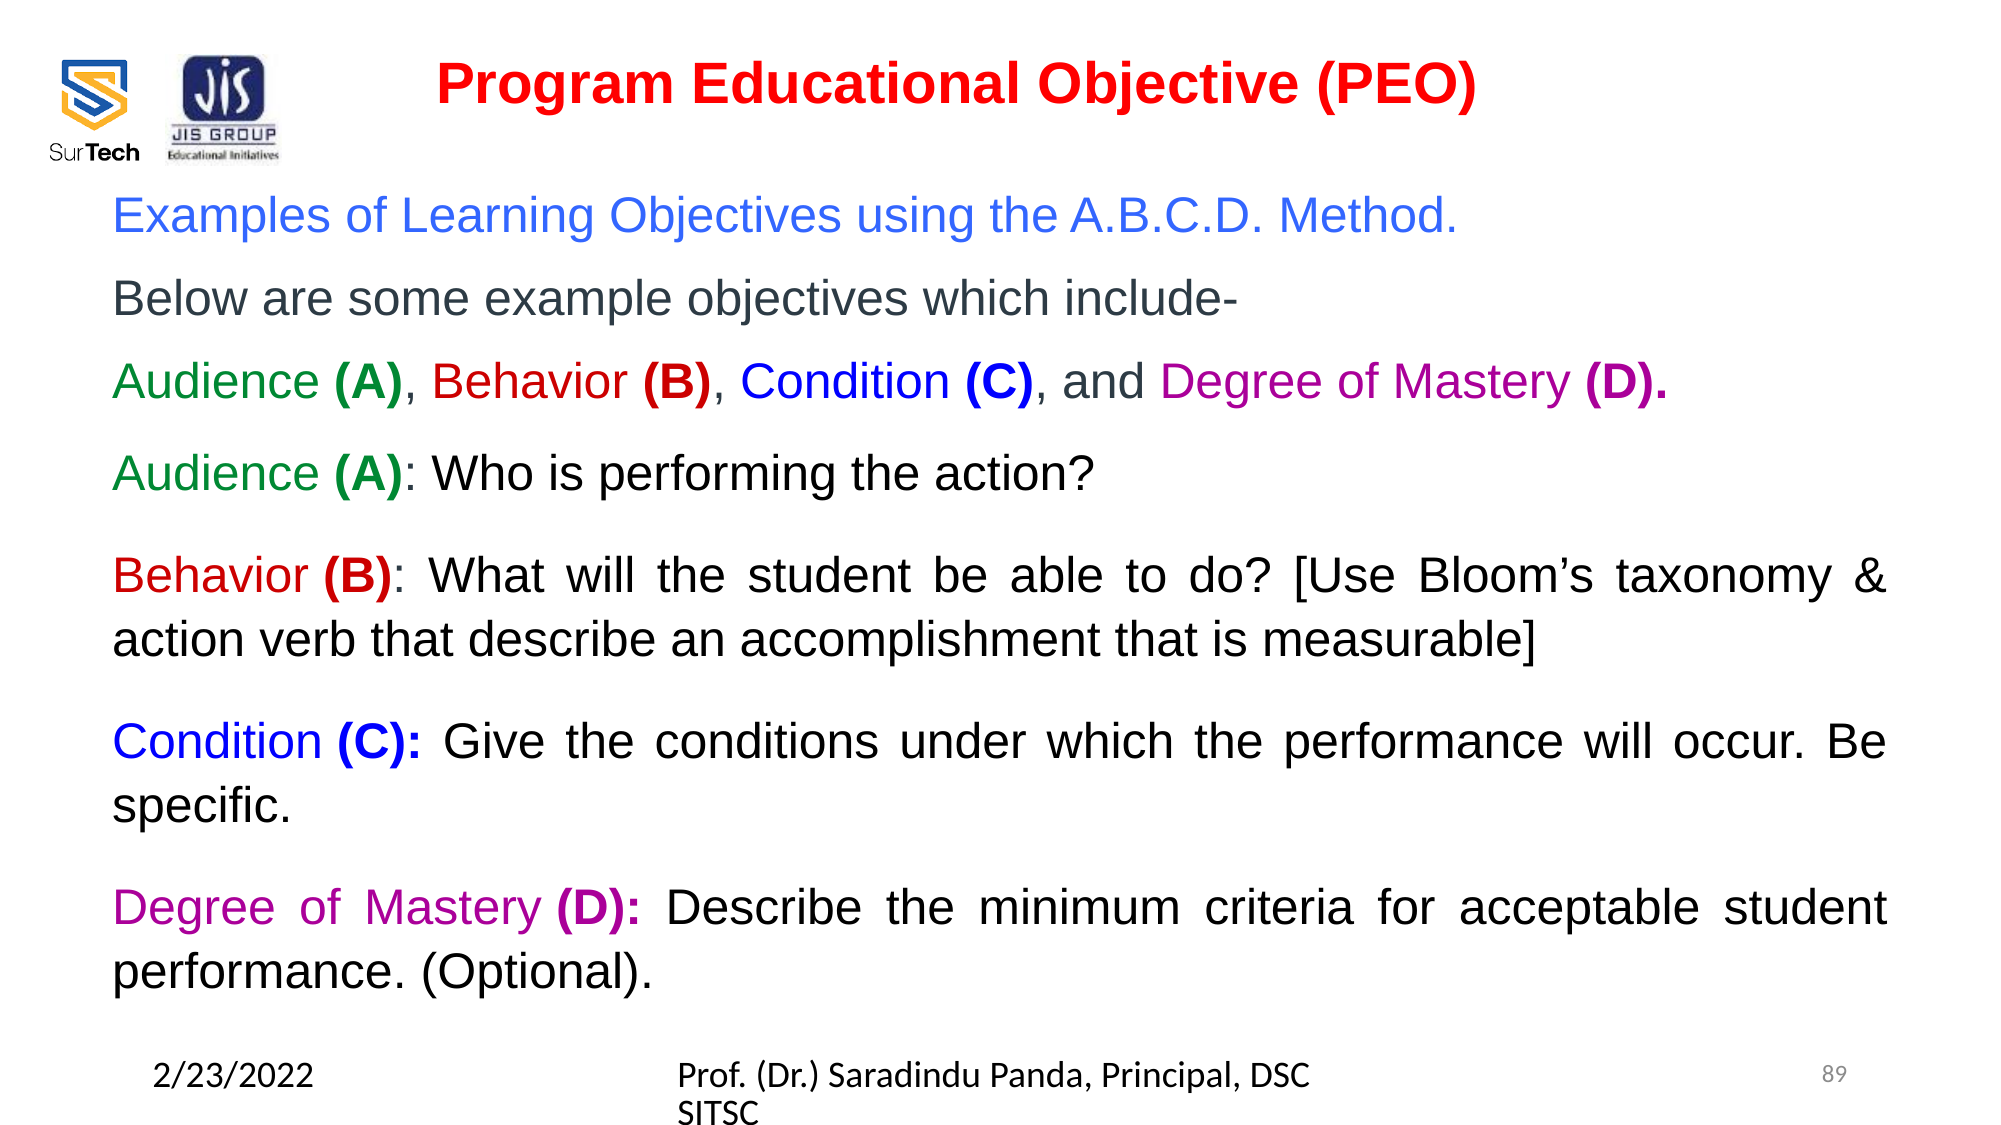

Program Educational Objective (PEO)
Examples of Learning Objectives using the A.B.C.D. Method.
Below are some example objectives which include-
Audience (A), Behavior (B), Condition (C), and Degree of Mastery (D).
Audience (A): Who is performing the action?
Behavior (B): What will the student be able to do? [Use Bloom’s taxonomy & action verb that describe an accomplishment that is measurable]
Condition (C): Give the conditions under which the performance will occur. Be specific.
Degree of Mastery (D): Describe the minimum criteria for acceptable student performance. (Optional).
2/23/2022
Prof. (Dr.) Saradindu Panda, Principal, DSCSITSC
89